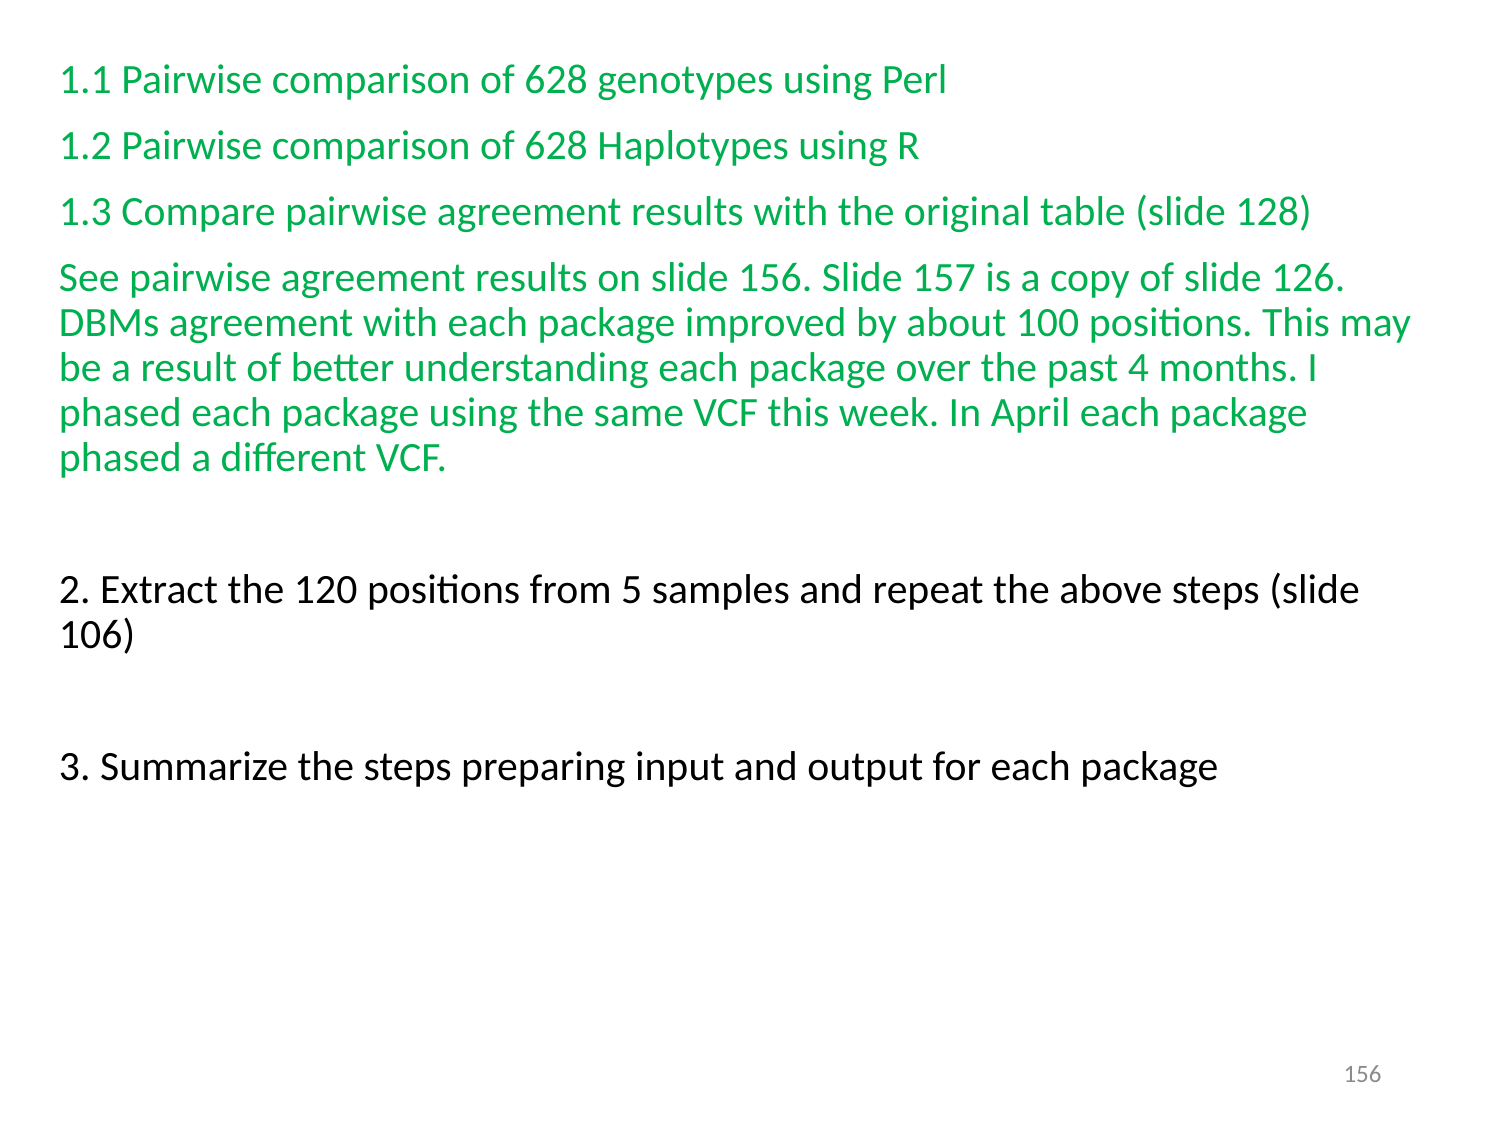

1.1 Pairwise comparison of 628 genotypes using Perl
1.2 Pairwise comparison of 628 Haplotypes using R
1.3 Compare pairwise agreement results with the original table (slide 128)
See pairwise agreement results on slide 156. Slide 157 is a copy of slide 126. DBMs agreement with each package improved by about 100 positions. This may be a result of better understanding each package over the past 4 months. I phased each package using the same VCF this week. In April each package phased a different VCF.

2. Extract the 120 positions from 5 samples and repeat the above steps (slide 106)

3. Summarize the steps preparing input and output for each package
156